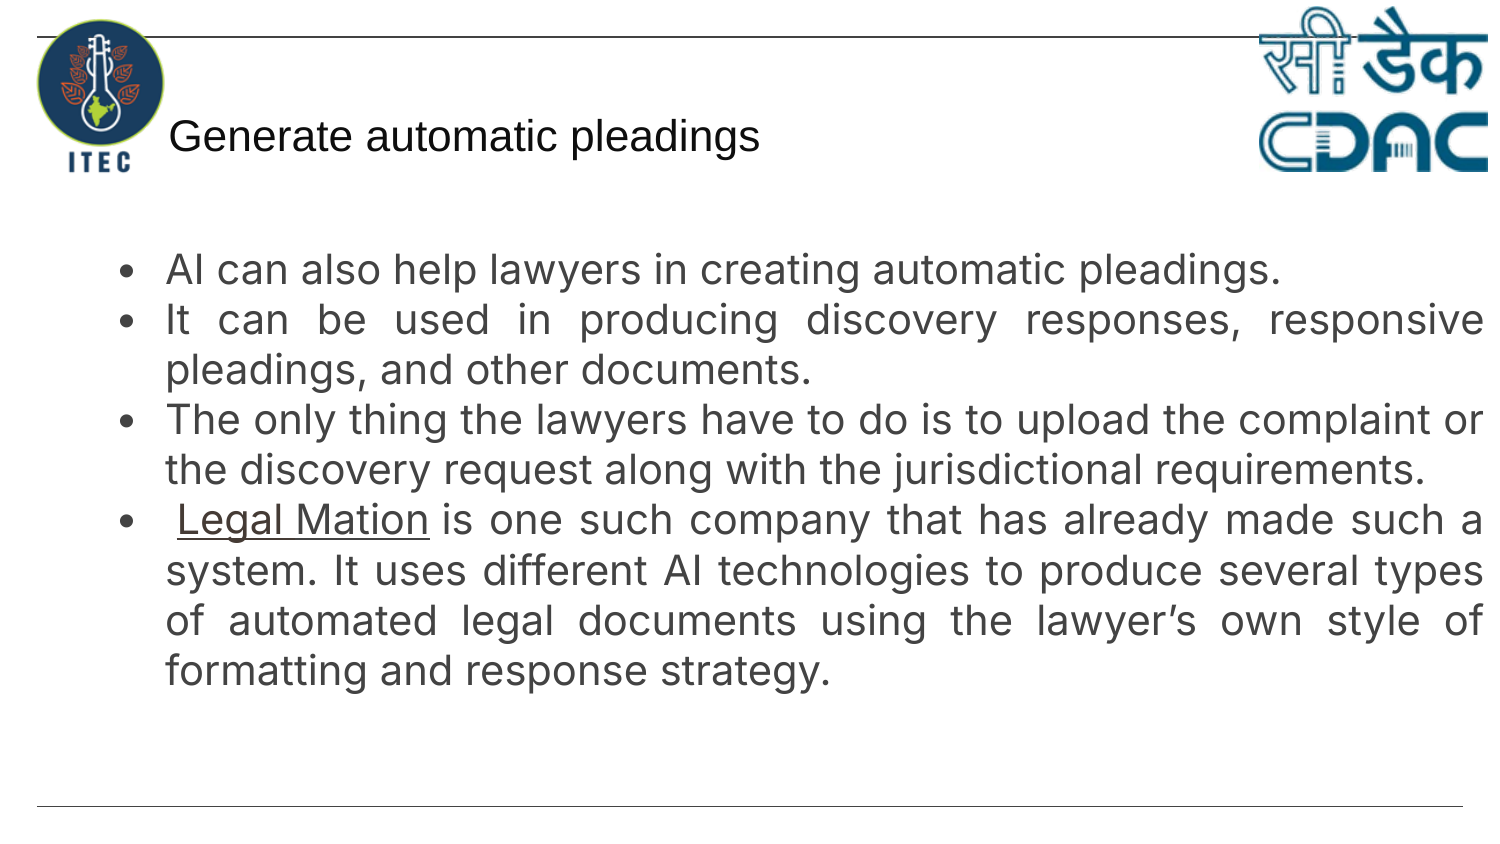

# Generate automatic pleadings
AI can also help lawyers in creating automatic pleadings.
It can be used in producing discovery responses, responsive pleadings, and other documents.
The only thing the lawyers have to do is to upload the complaint or the discovery request along with the jurisdictional requirements.
 Legal Mation is one such company that has already made such a system. It uses different AI technologies to produce several types of automated legal documents using the lawyer’s own style of formatting and response strategy.